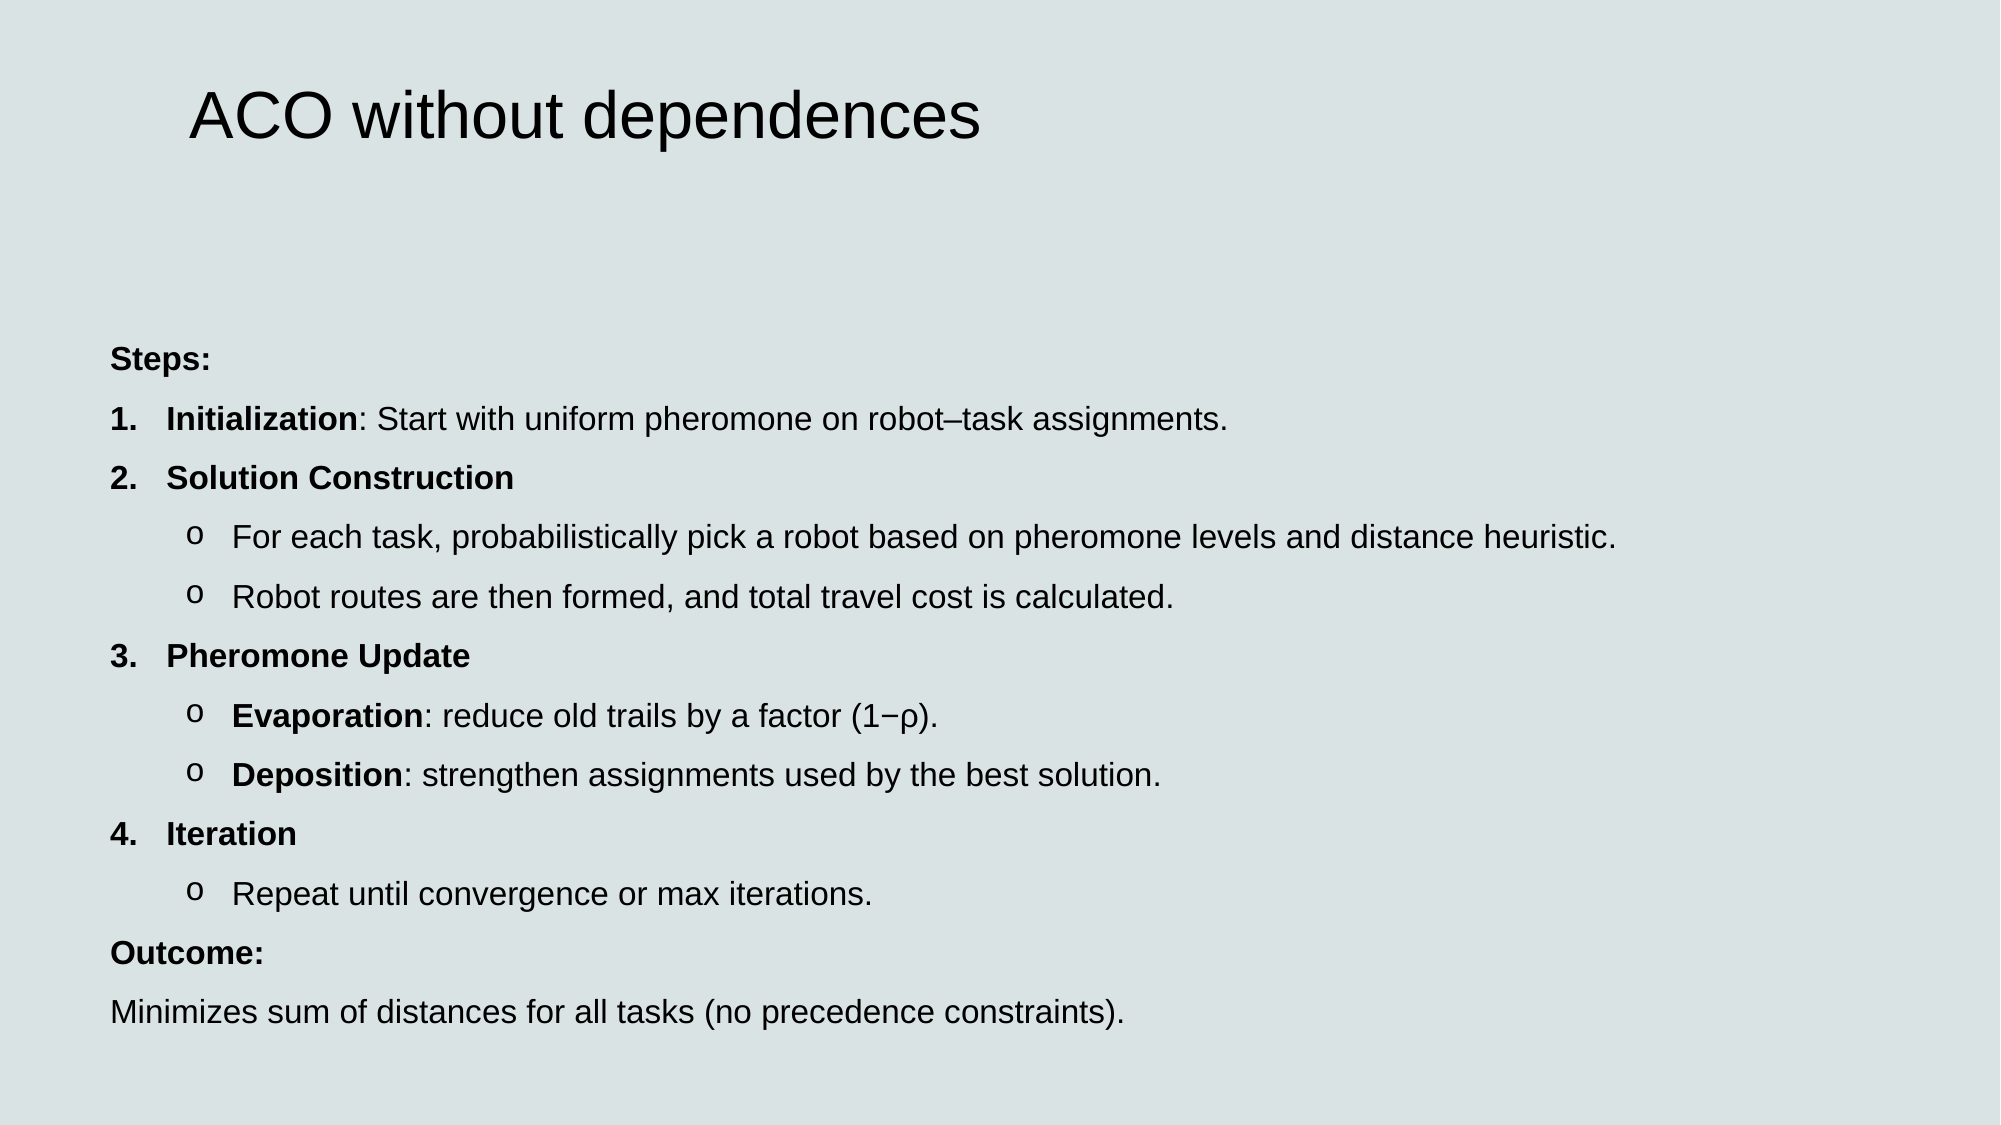

# ACO without dependences
Steps:
Initialization: Start with uniform pheromone on robot–task assignments.
Solution Construction
For each task, probabilistically pick a robot based on pheromone levels and distance heuristic.
Robot routes are then formed, and total travel cost is calculated.
Pheromone Update
Evaporation: reduce old trails by a factor (1−ρ).
Deposition: strengthen assignments used by the best solution.
Iteration
Repeat until convergence or max iterations.
Outcome:
Minimizes sum of distances for all tasks (no precedence constraints).